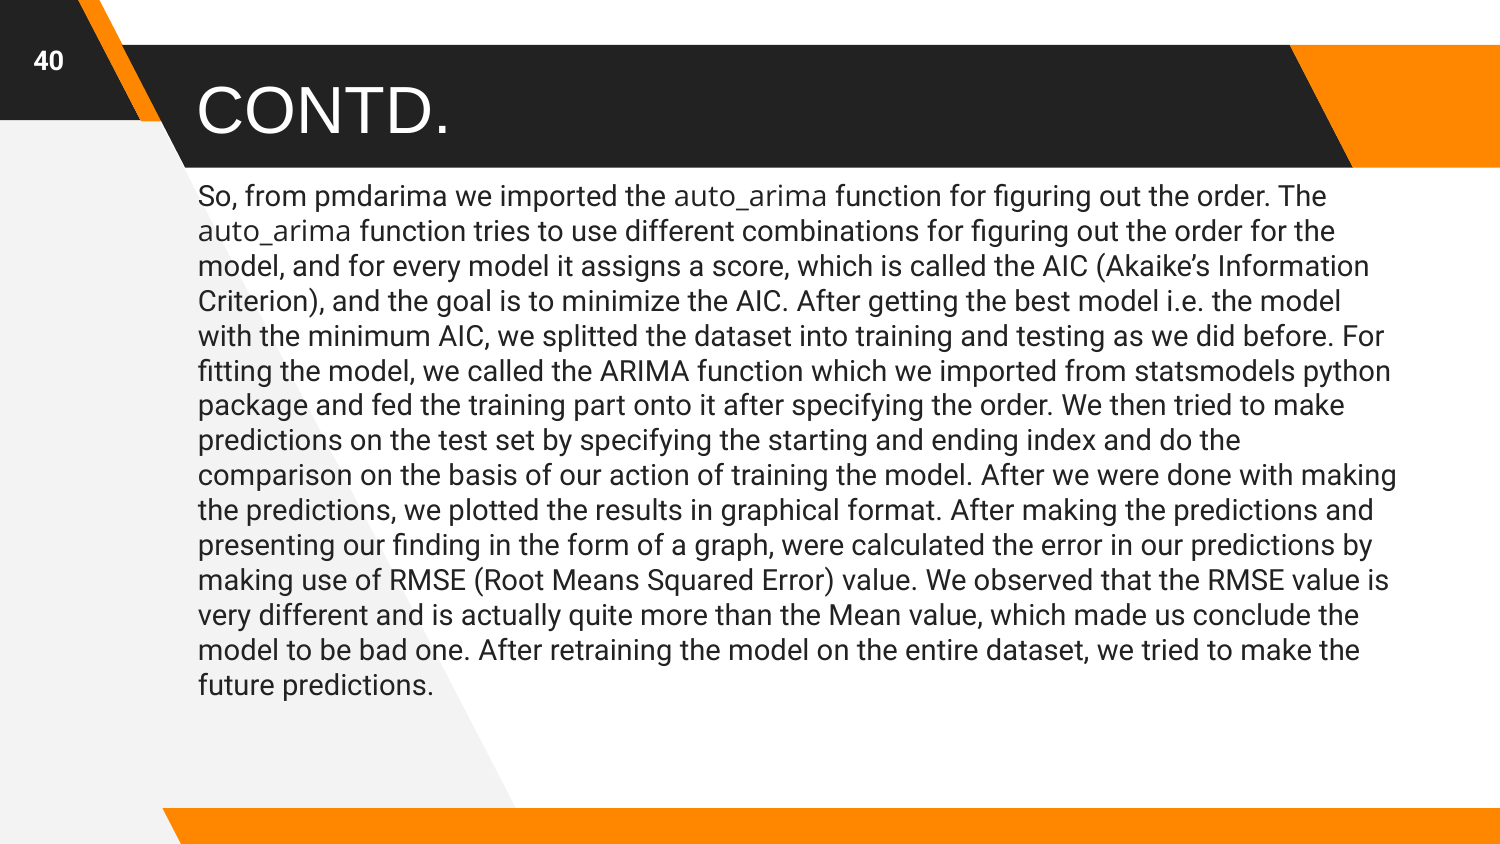

40
# CONTD.
So, from pmdarima we imported the auto_arima function for figuring out the order. The auto_arima function tries to use different combinations for figuring out the order for the model, and for every model it assigns a score, which is called the AIC (Akaike’s Information Criterion), and the goal is to minimize the AIC. After getting the best model i.e. the model with the minimum AIC, we splitted the dataset into training and testing as we did before. For fitting the model, we called the ARIMA function which we imported from statsmodels python package and fed the training part onto it after specifying the order. We then tried to make predictions on the test set by specifying the starting and ending index and do the comparison on the basis of our action of training the model. After we were done with making the predictions, we plotted the results in graphical format. After making the predictions and presenting our finding in the form of a graph, were calculated the error in our predictions by making use of RMSE (Root Means Squared Error) value. We observed that the RMSE value is very different and is actually quite more than the Mean value, which made us conclude the model to be bad one. After retraining the model on the entire dataset, we tried to make the future predictions.